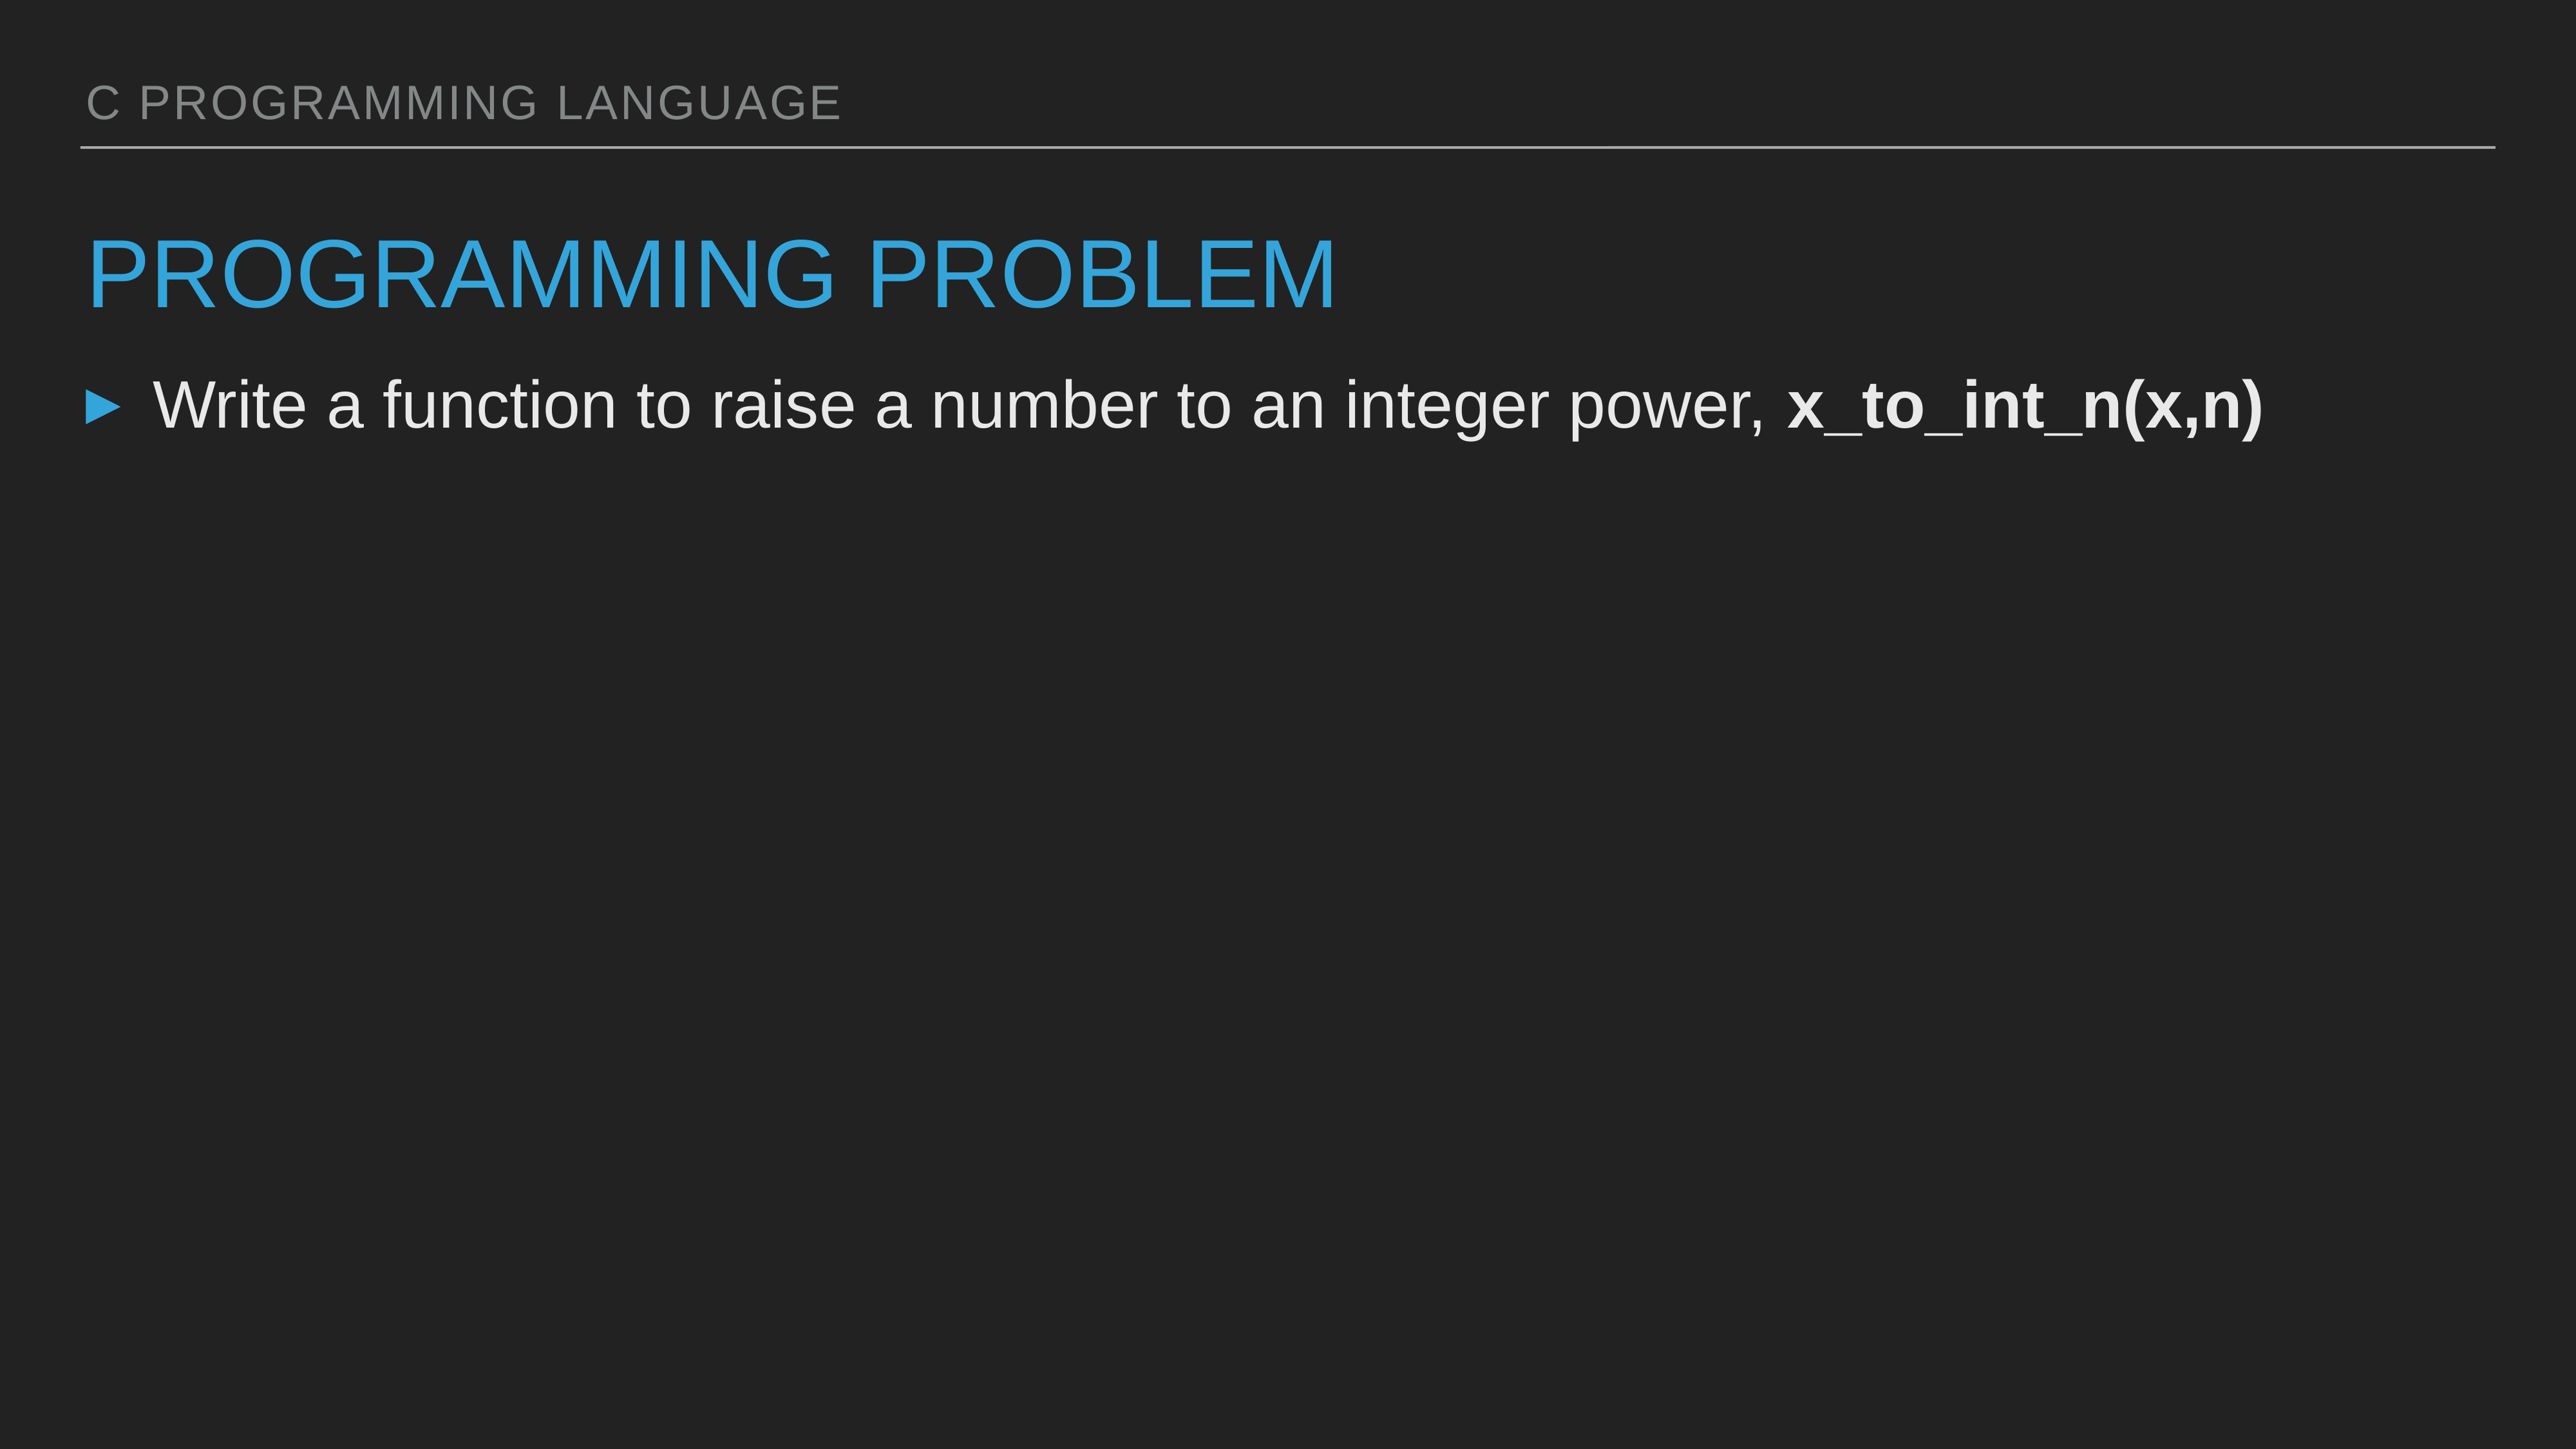

C programming language
# Programming problem
Write a function to raise a number to an integer power, x_to_int_n(x,n)